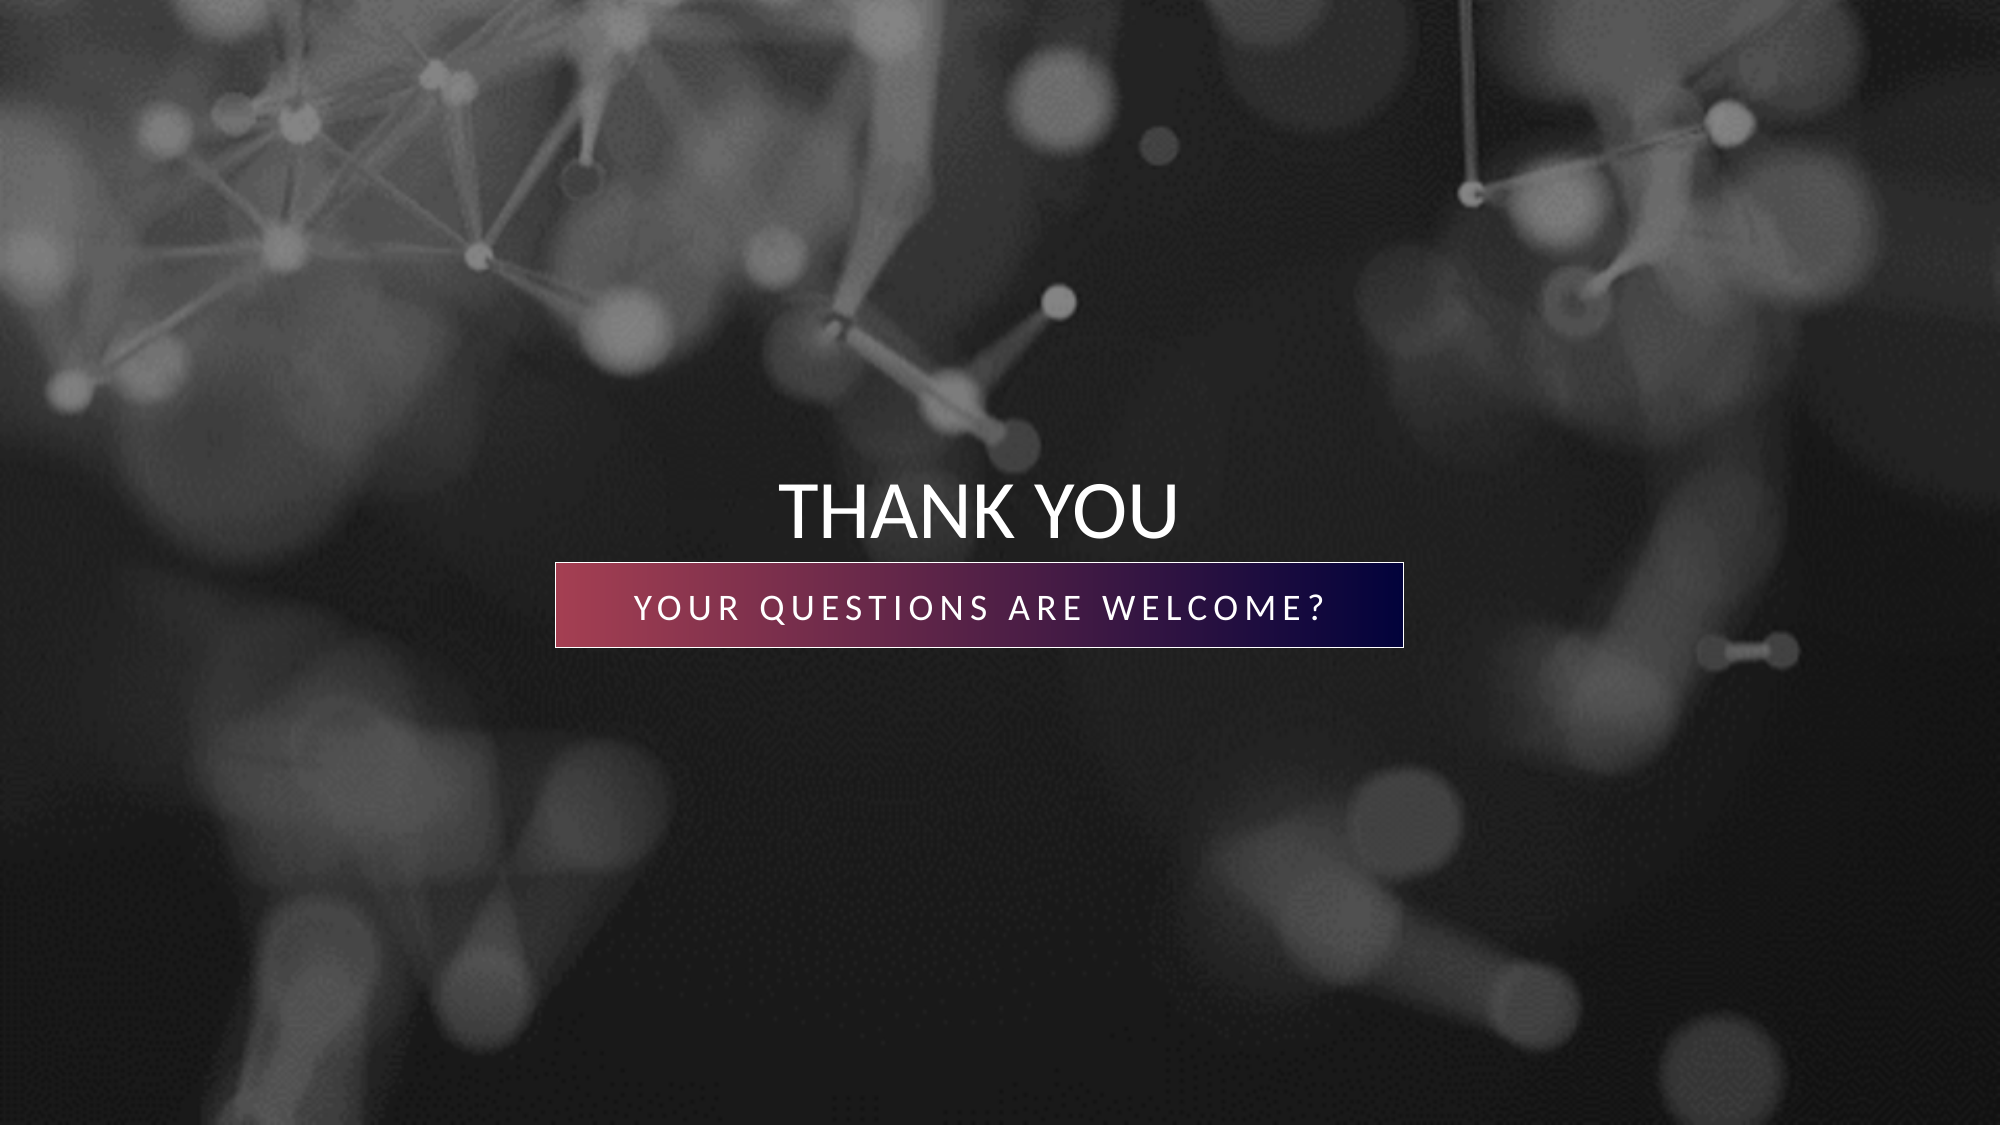

# Thank You
Your Questions are Welcome?